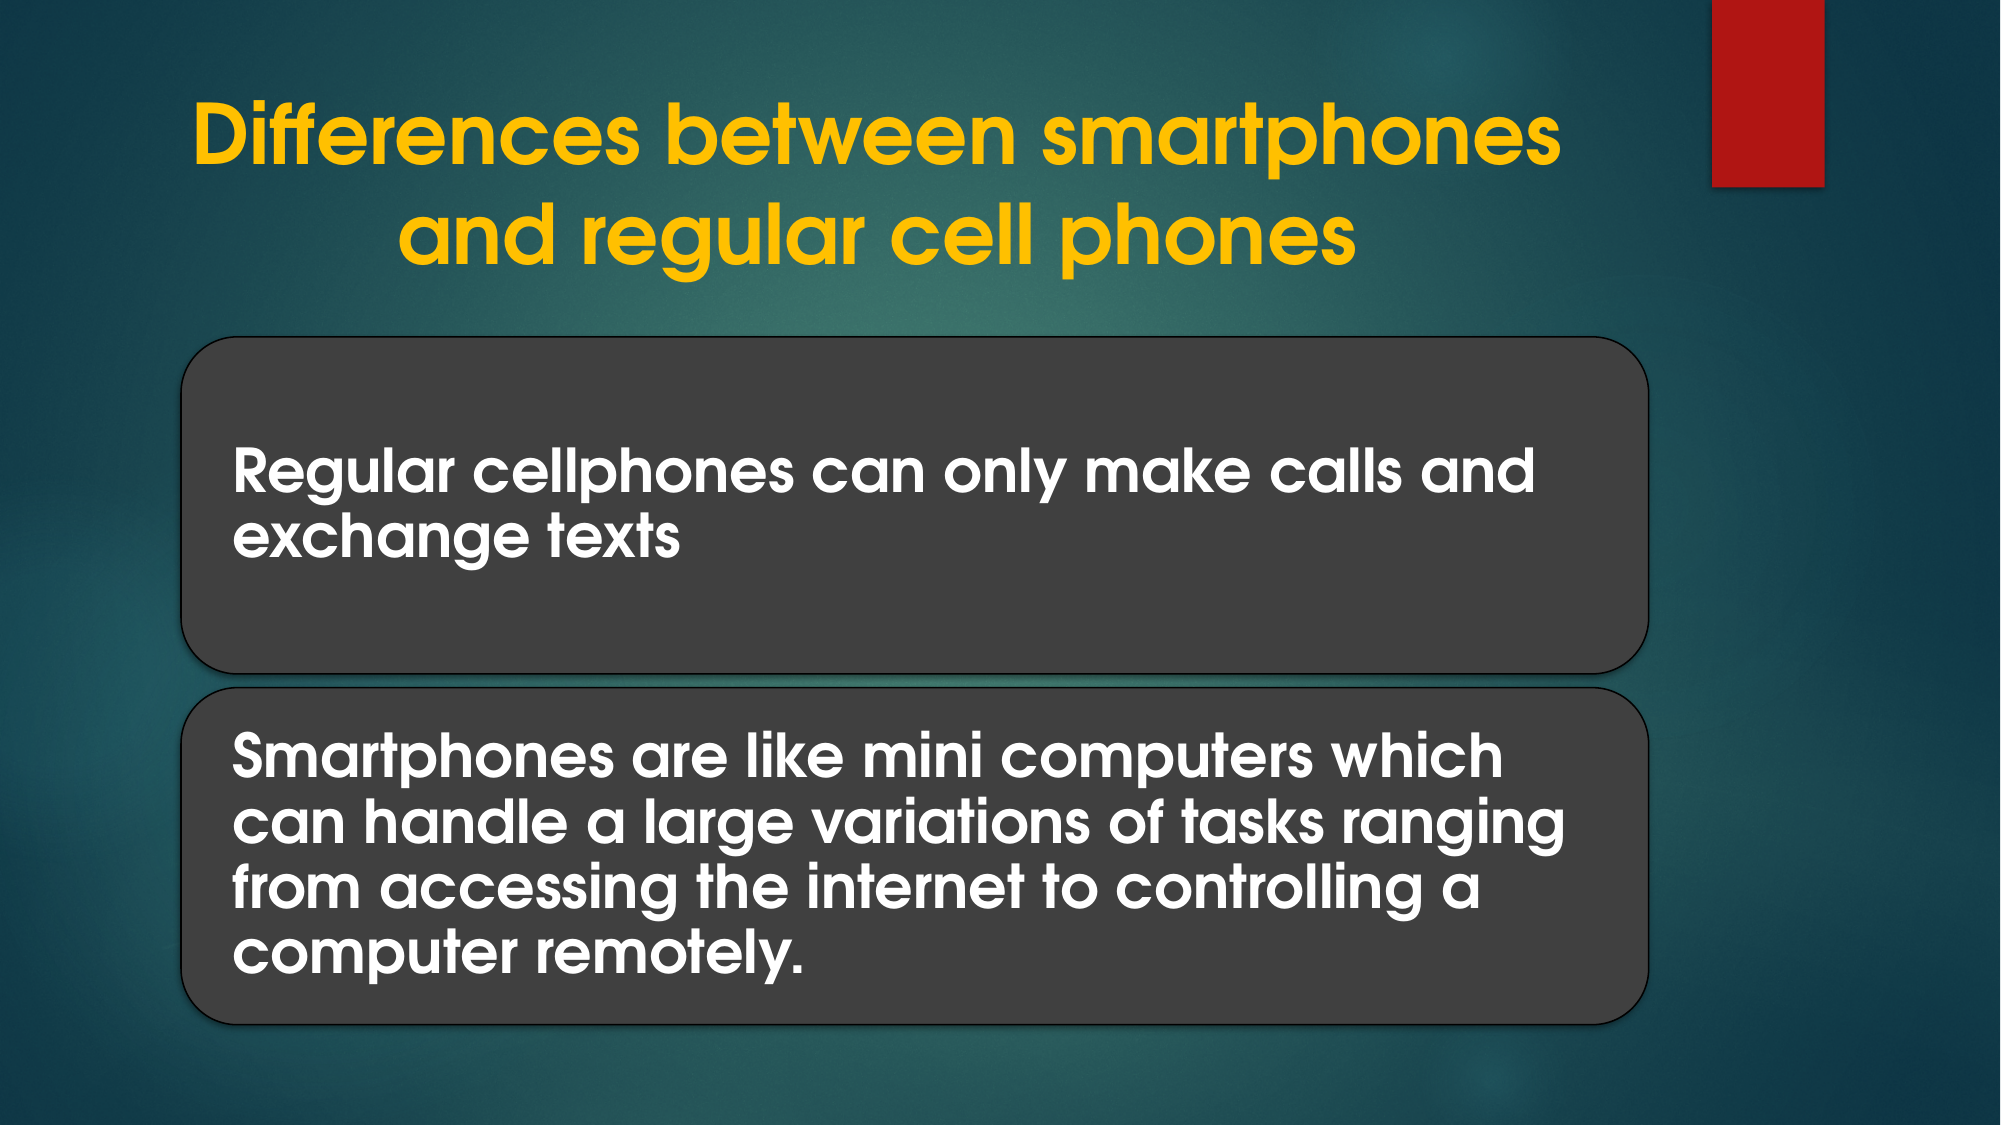

# Differences between smartphones and regular cell phones
Regular cellphones can only make calls and exchange texts
Smartphones are like mini computers which can handle a large variations of tasks ranging from accessing the internet to controlling a computer remotely.